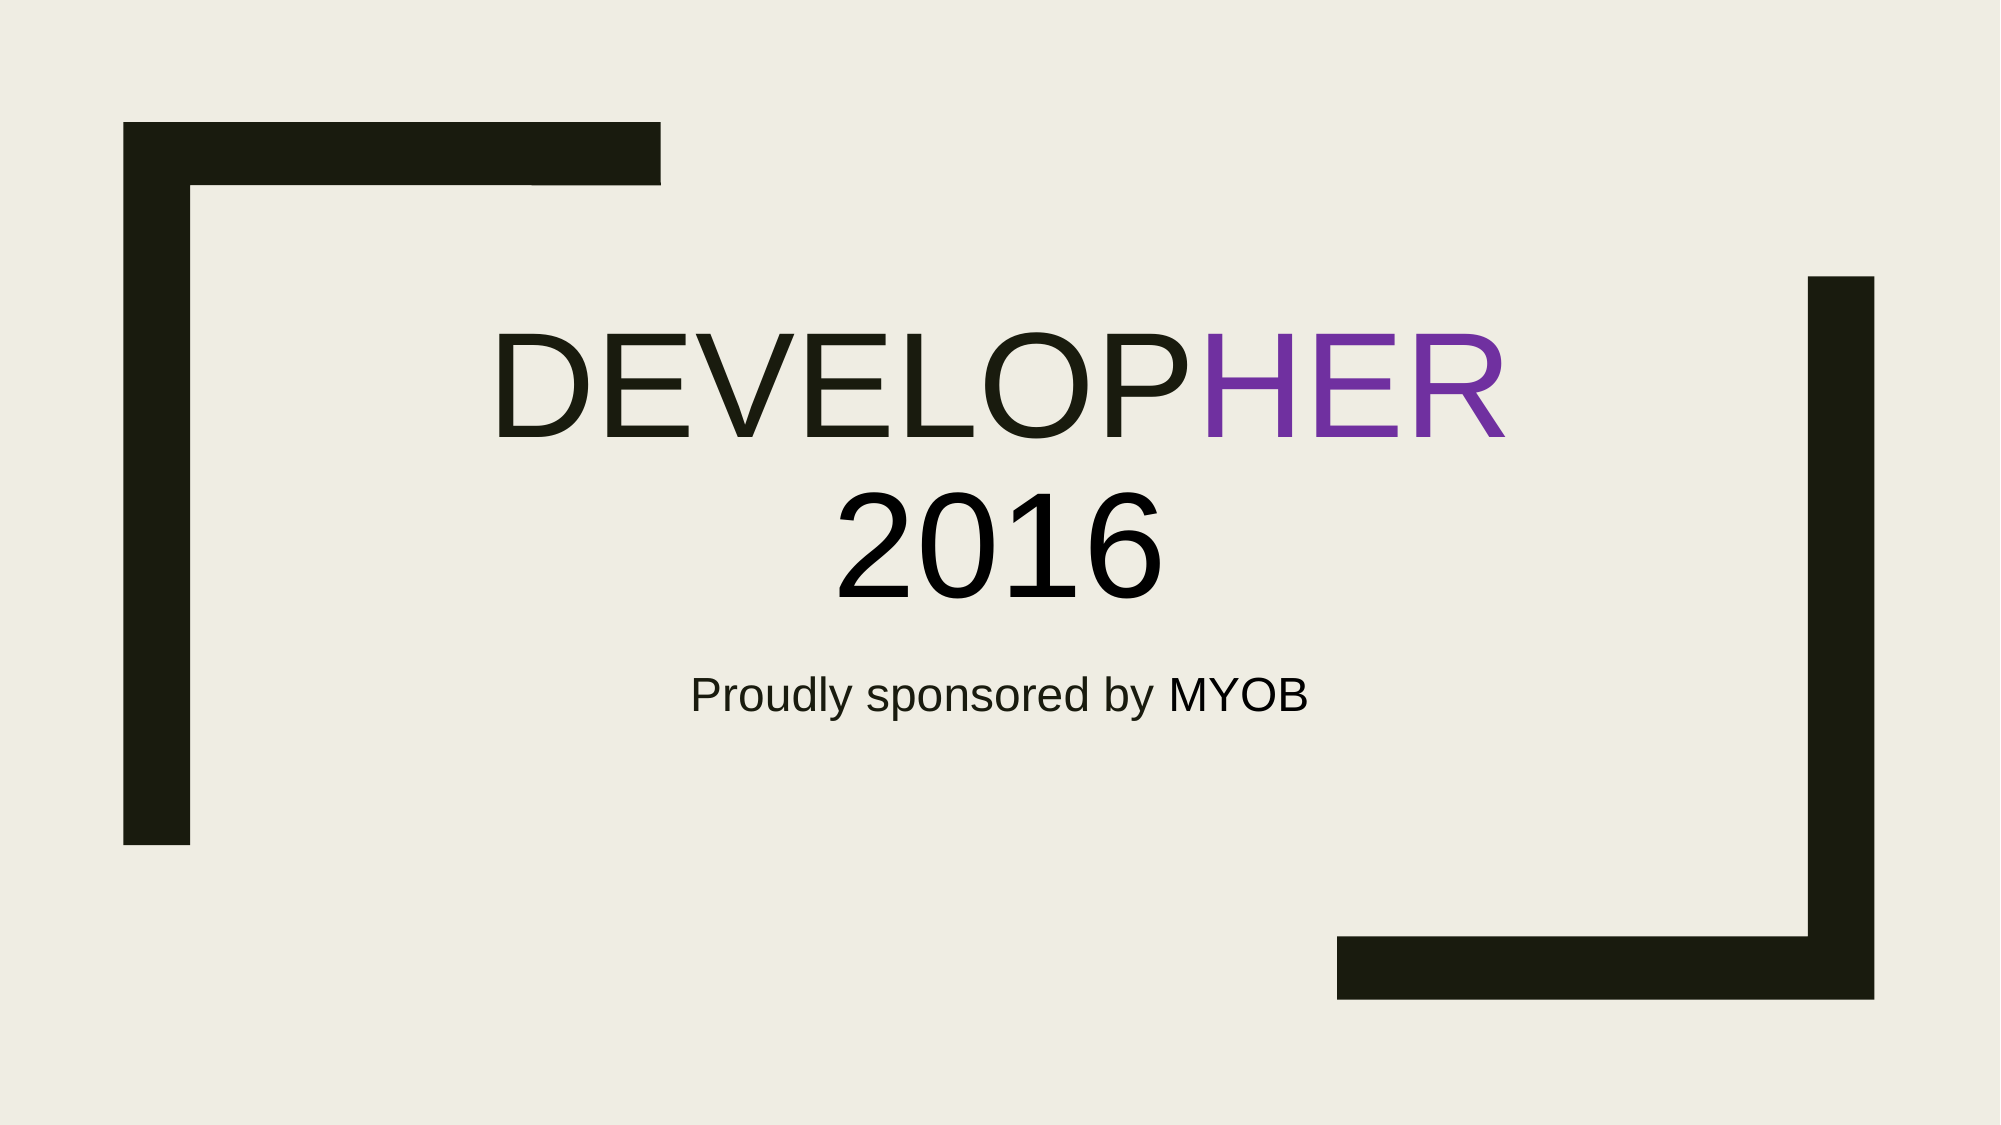

# DevelopHER 2016
Proudly sponsored by MYOB